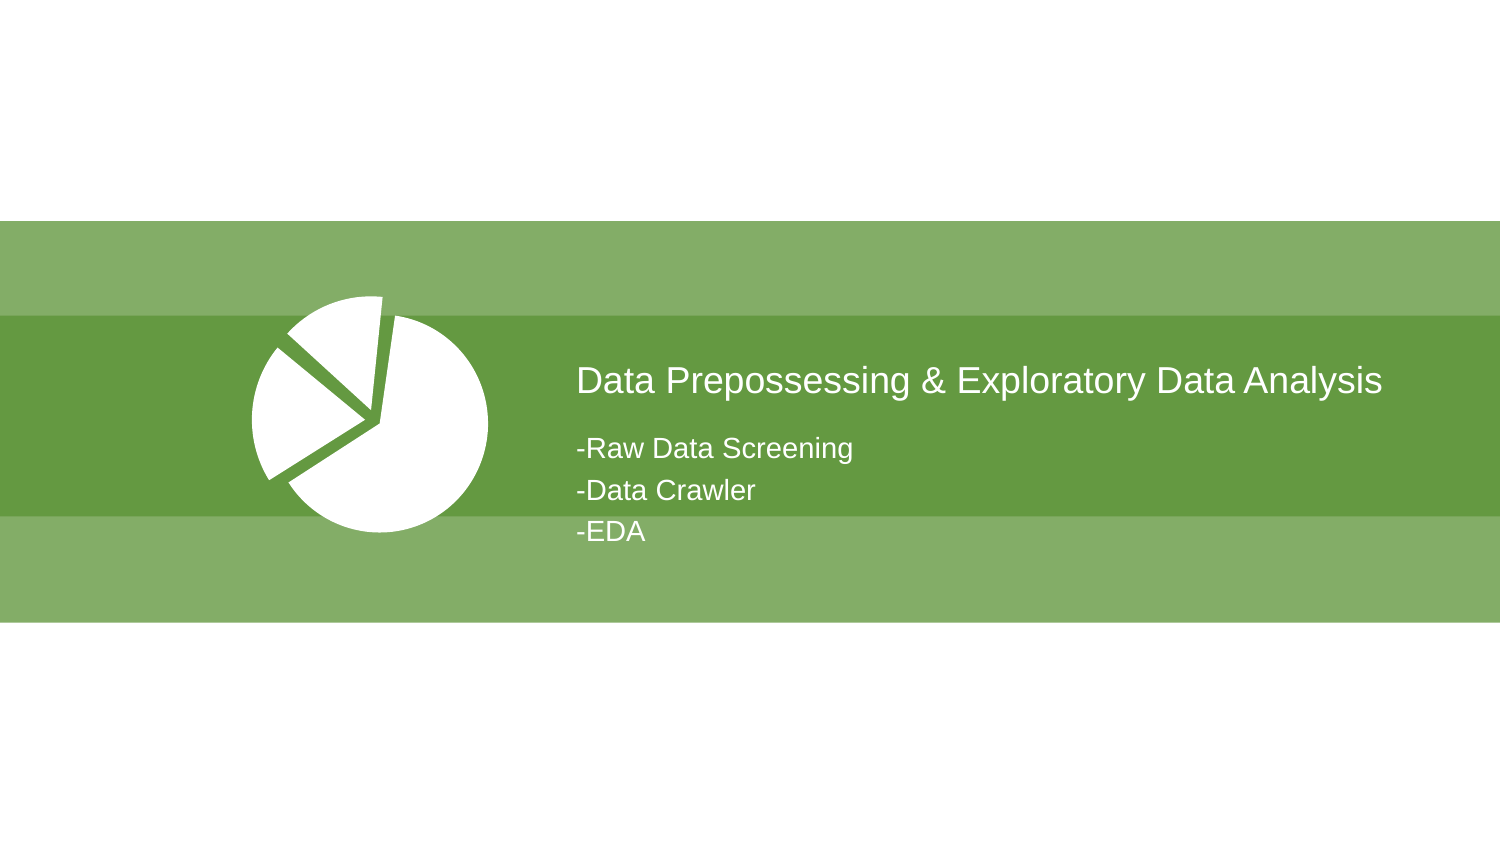

Data Prepossessing & Exploratory Data Analysis
-Raw Data Screening
-Data Crawler
-EDA